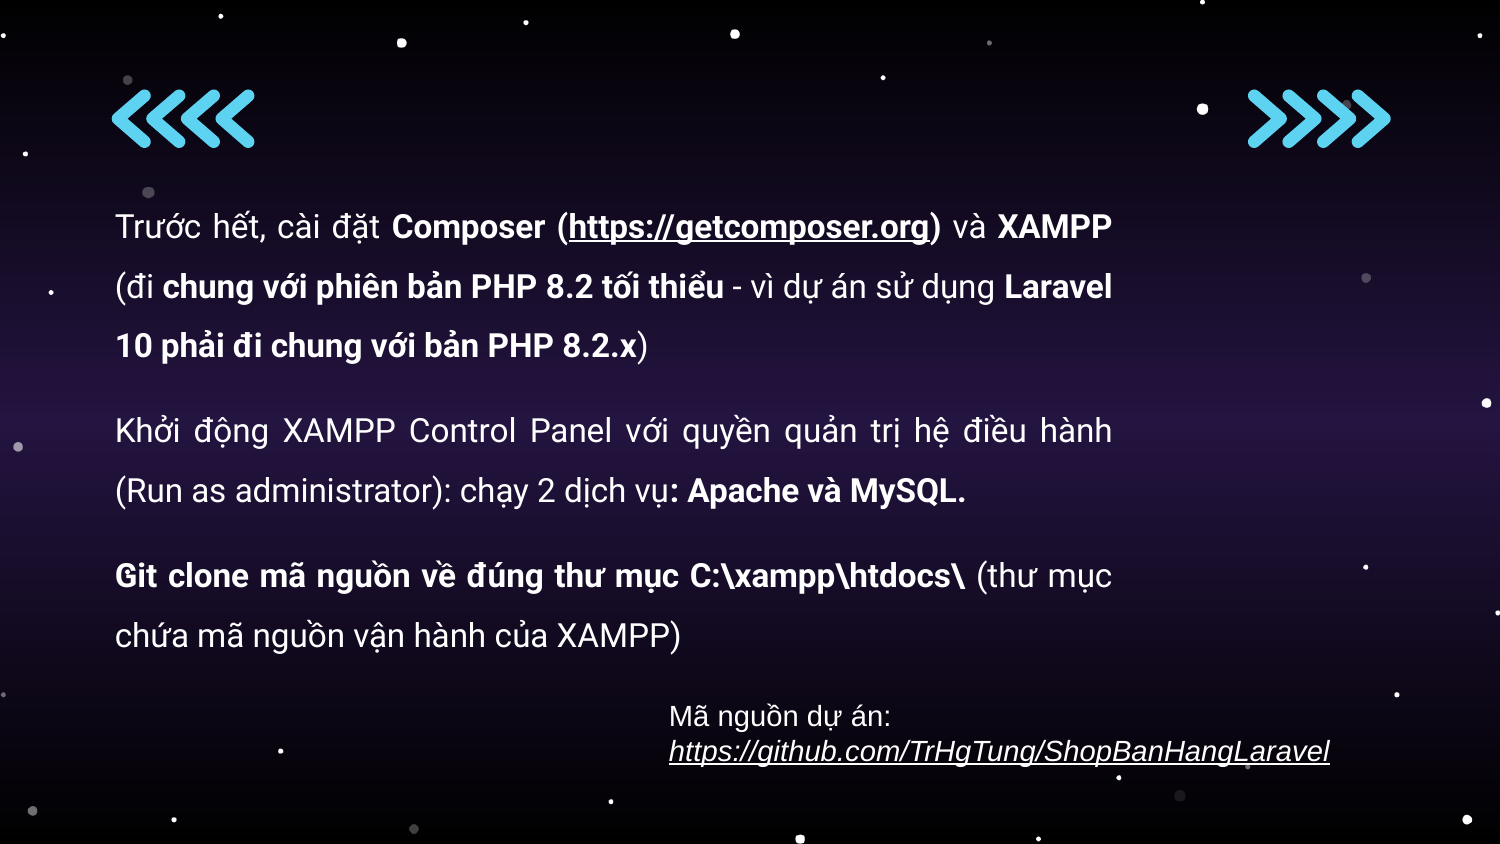

Trước hết, cài đặt Composer (https://getcomposer.org) và XAMPP (đi chung với phiên bản PHP 8.2 tối thiểu - vì dự án sử dụng Laravel 10 phải đi chung với bản PHP 8.2.x)
Khởi động XAMPP Control Panel với quyền quản trị hệ điều hành (Run as administrator): chạy 2 dịch vụ: Apache và MySQL.
Git clone mã nguồn về đúng thư mục C:\xampp\htdocs\ (thư mục chứa mã nguồn vận hành của XAMPP)

Mã nguồn dự án: https://github.com/TrHgTung/ShopBanHangLaravel